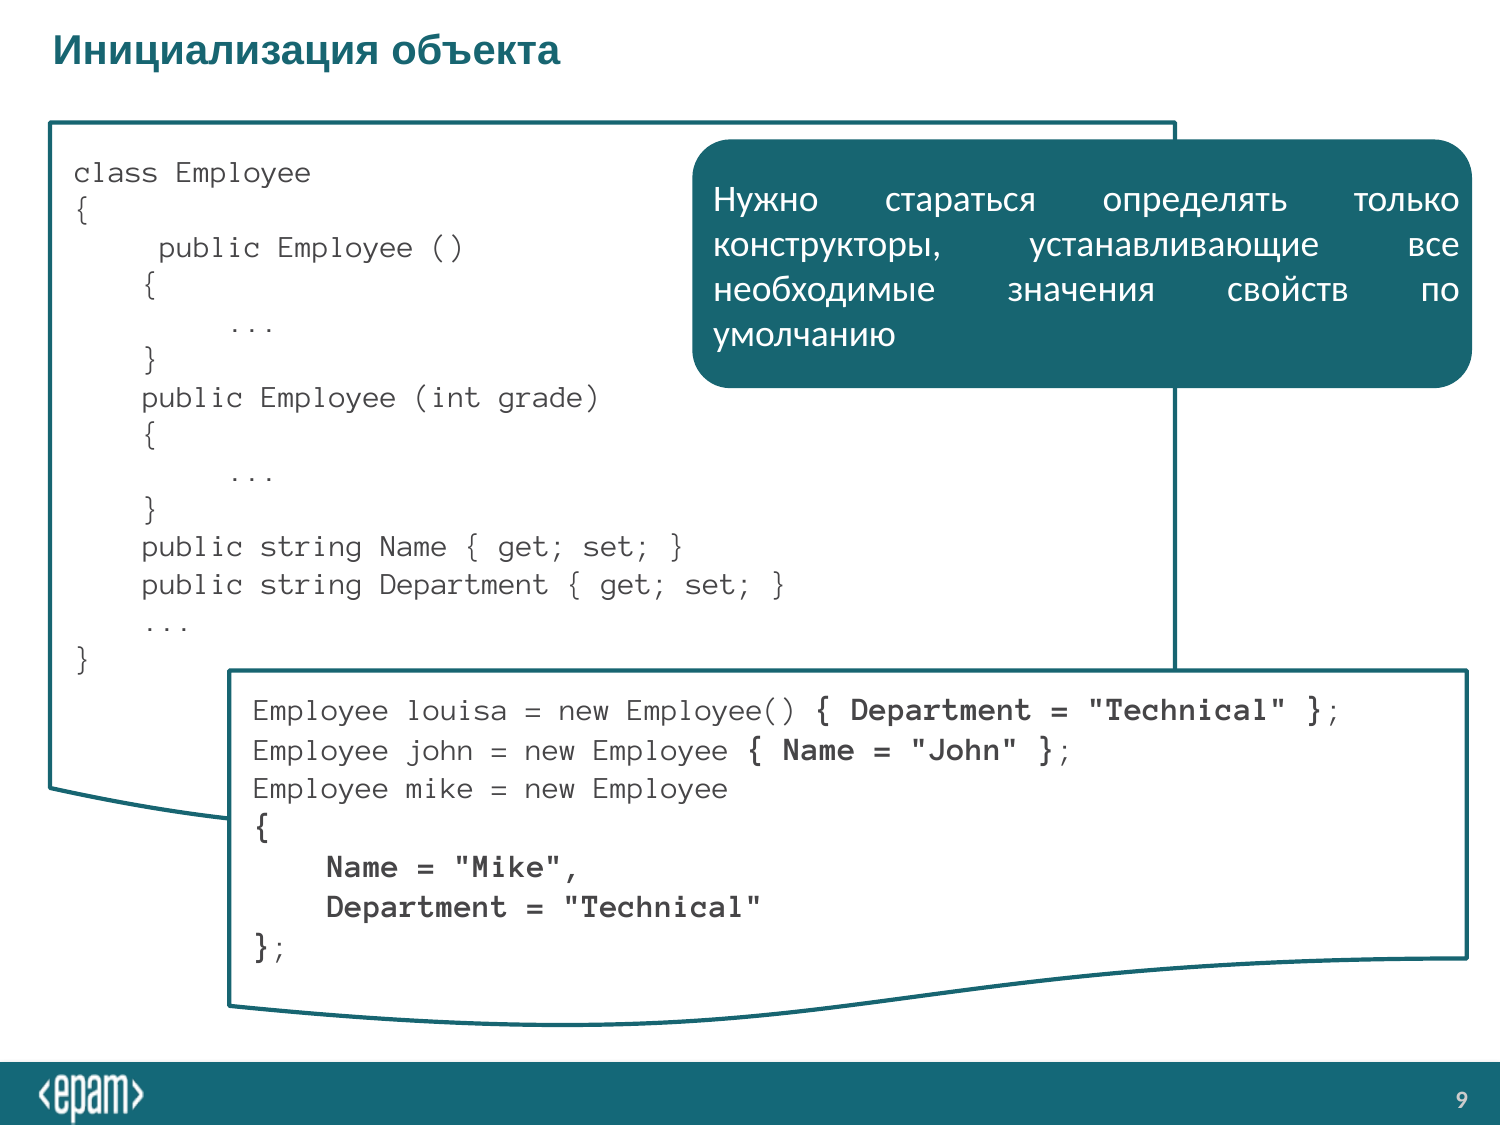

# Инициализация объекта

class Employee
{
     public Employee ()
    {
         ...
    }
    public Employee (int grade)
    {
         ...
    }
    public string Name { get; set; }
    public string Department { get; set; }
    ...
}
Нужно стараться определять только конструкторы, устанавливающие все необходимые значения свойств по умолчанию

Employee louisa = new Employee() { Department = "Technical" };
Employee john = new Employee { Name = "John" };
Employee mike = new Employee
{
    Name = "Mike",
    Department = "Technical"
};